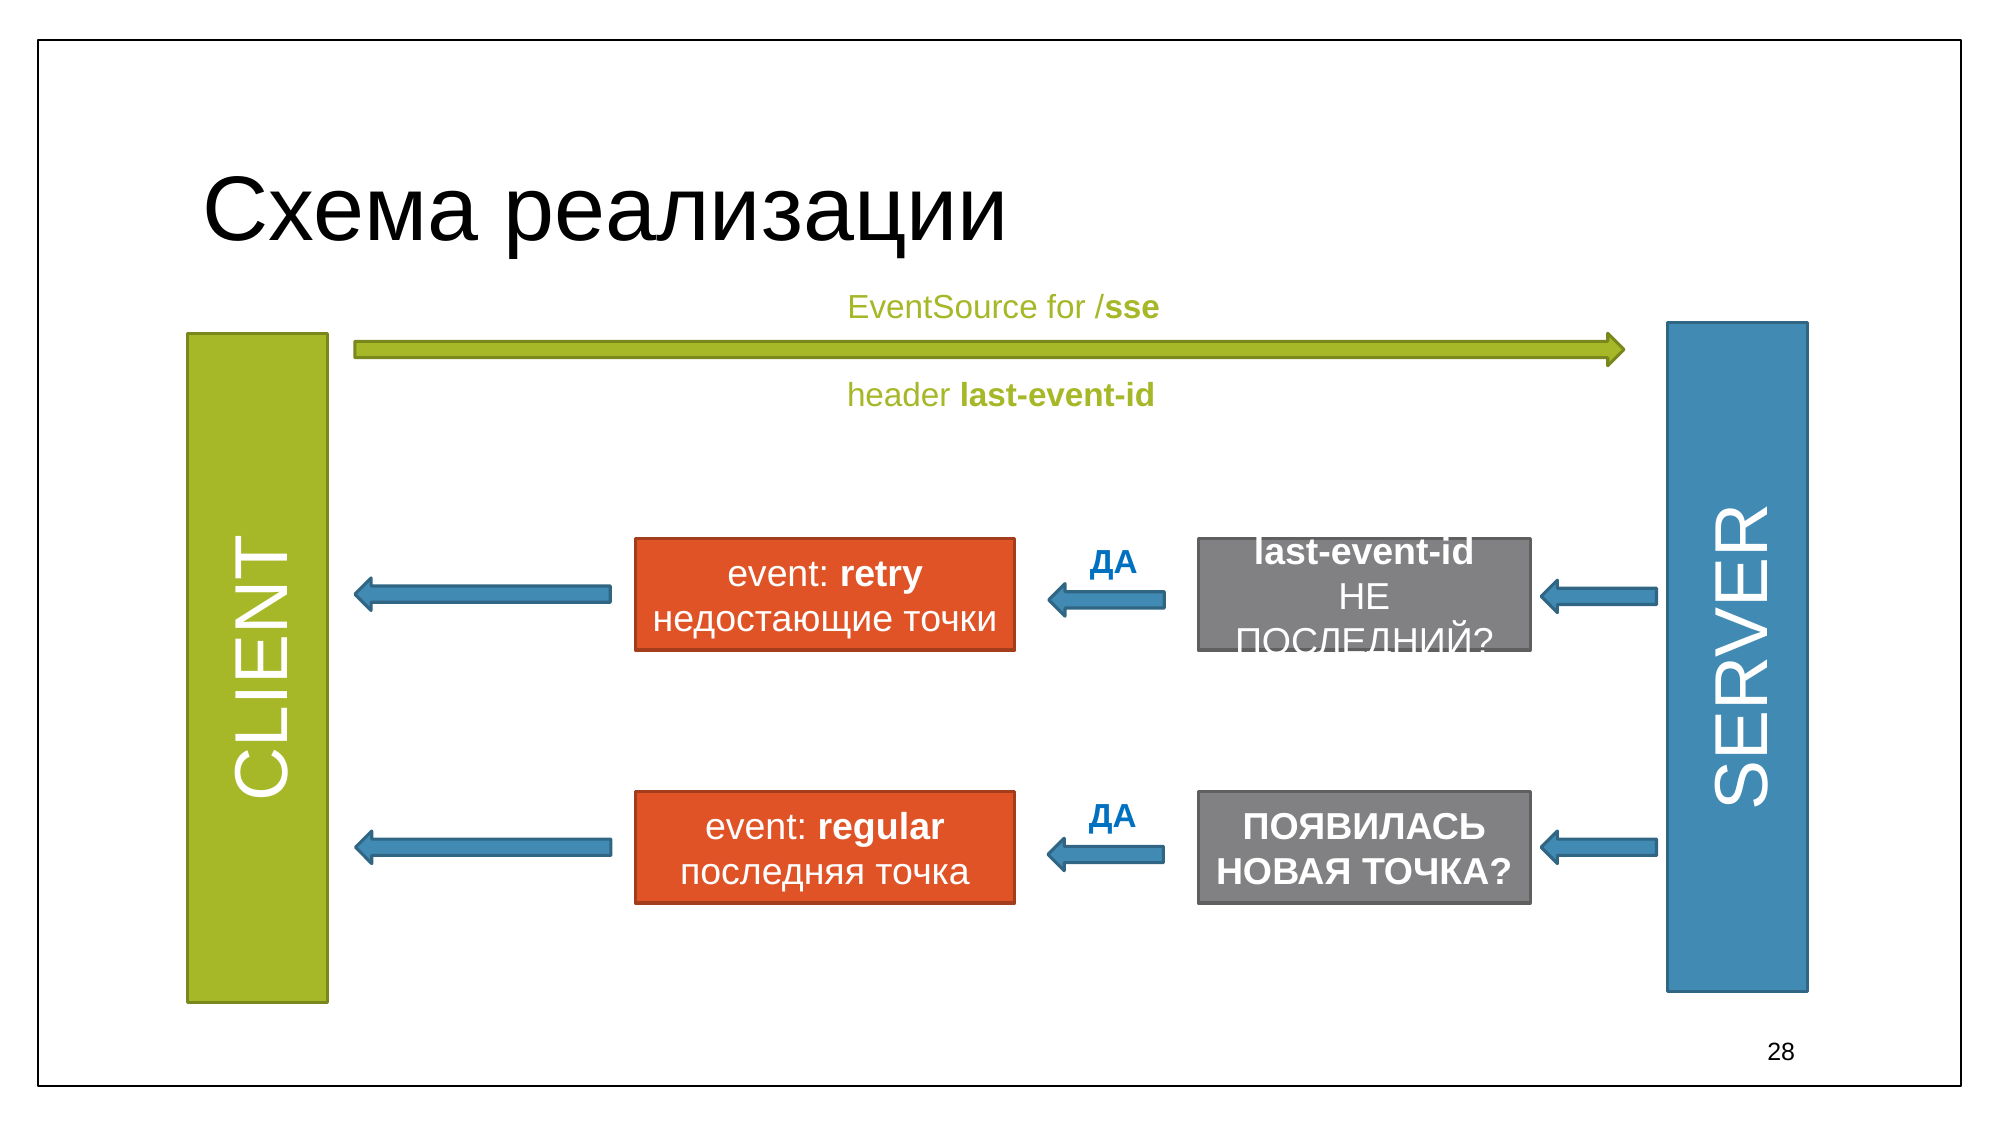

# Схема реализации
EventSource for /sse
SERVER
CLIENT

header last-event-id
ДА
event: retry
недостающие точки
last-event-id
НЕ ПОСЛЕДНИЙ?

ДА
ПОЯВИЛАСЬ НОВАЯ ТОЧКА?
event: regular
последняя точка

28